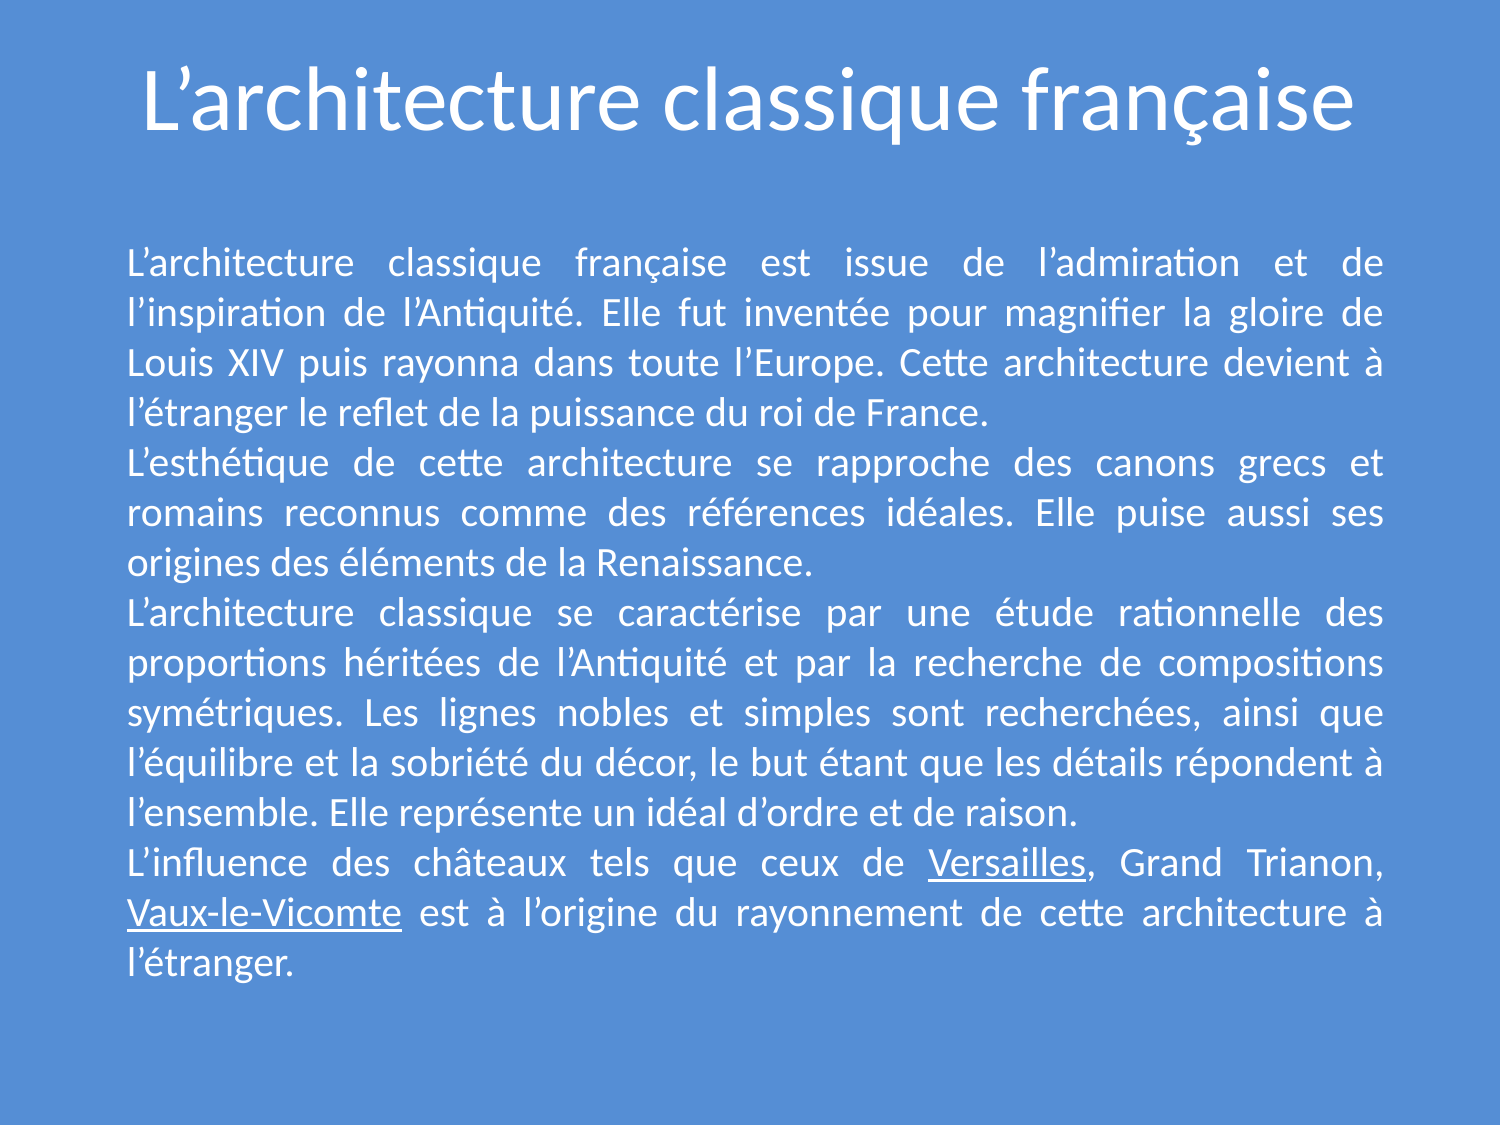

L’architecture classique française
L’architecture classique française est issue de l’admiration et de l’inspiration de l’Antiquité. Elle fut inventée pour magnifier la gloire de Louis XIV puis rayonna dans toute l’Europe. Cette architecture devient à l’étranger le reflet de la puissance du roi de France.
L’esthétique de cette architecture se rapproche des canons grecs et romains reconnus comme des références idéales. Elle puise aussi ses origines des éléments de la Renaissance.
L’architecture classique se caractérise par une étude rationnelle des proportions héritées de l’Antiquité et par la recherche de compositions symétriques. Les lignes nobles et simples sont recherchées, ainsi que l’équilibre et la sobriété du décor, le but étant que les détails répondent à l’ensemble. Elle représente un idéal d’ordre et de raison.
L’influence des châteaux tels que ceux de Versailles, Grand Trianon, Vaux-le-Vicomte est à l’origine du rayonnement de cette architecture à l’étranger.